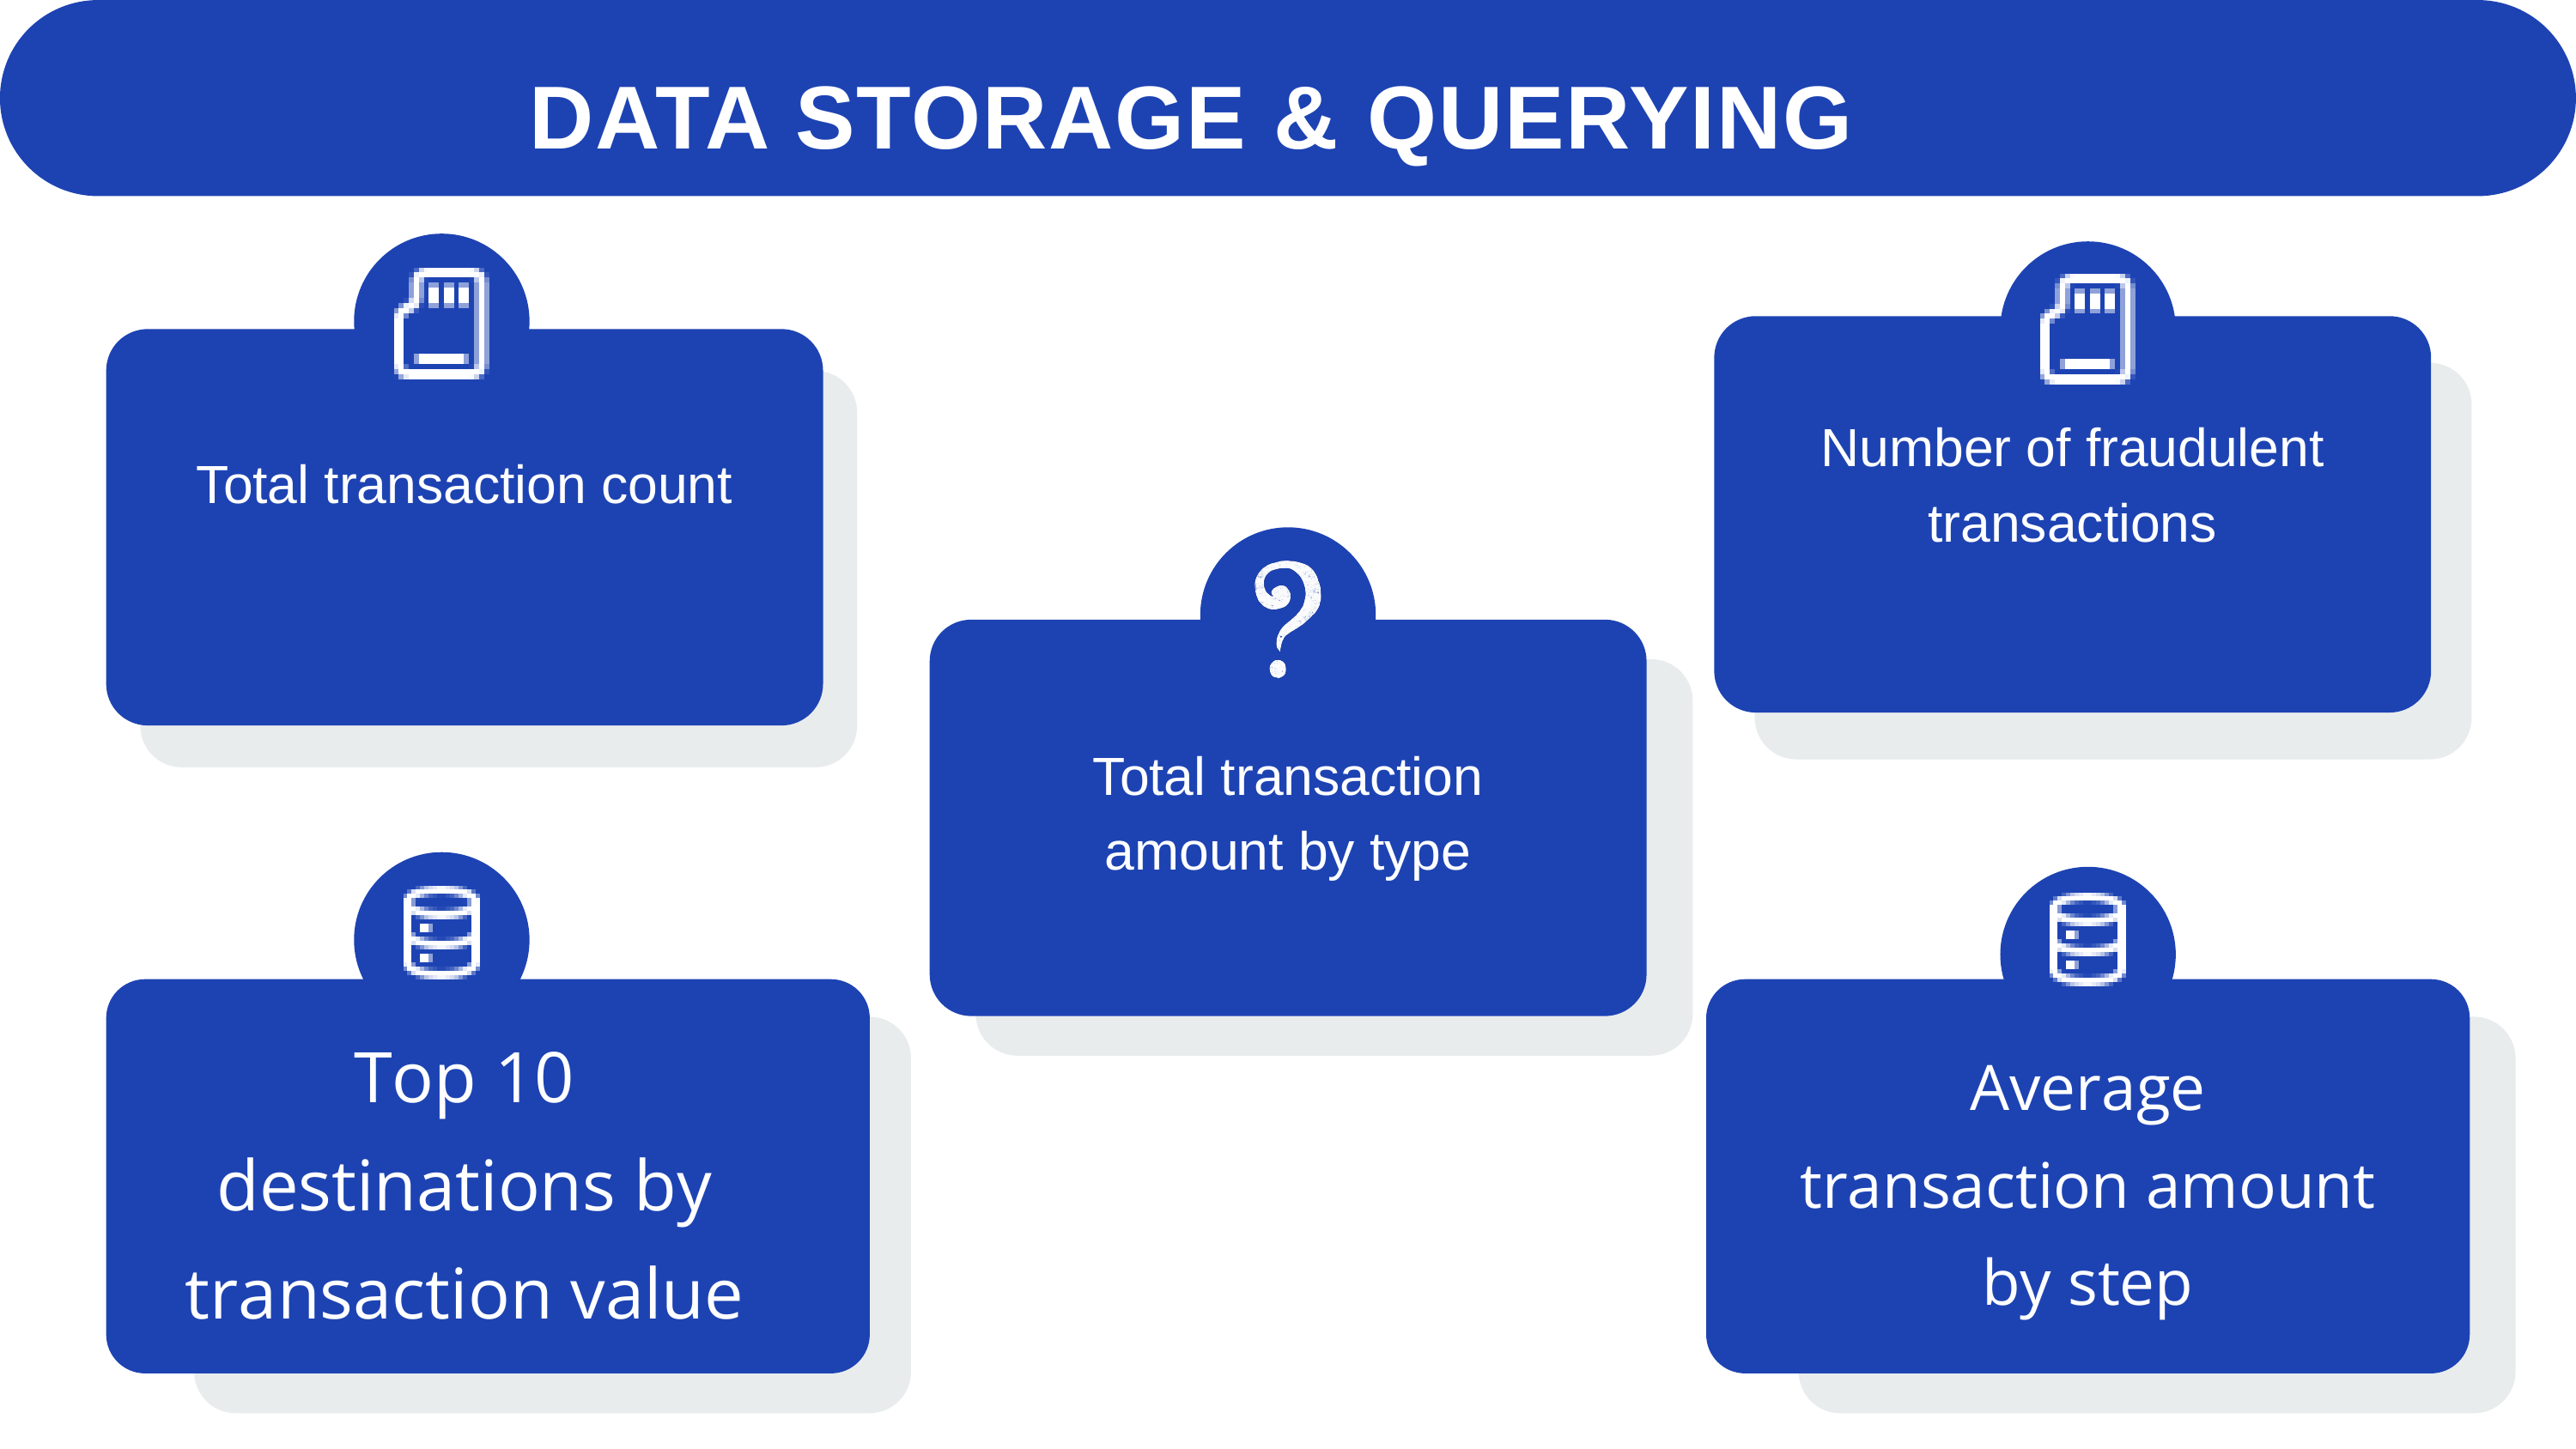

DATA STORAGE & QUERYING

Number of fraudulent transactions
Total transaction count

Total transaction amount by type

Top 10 destinations by transaction value

Average transaction amount by step